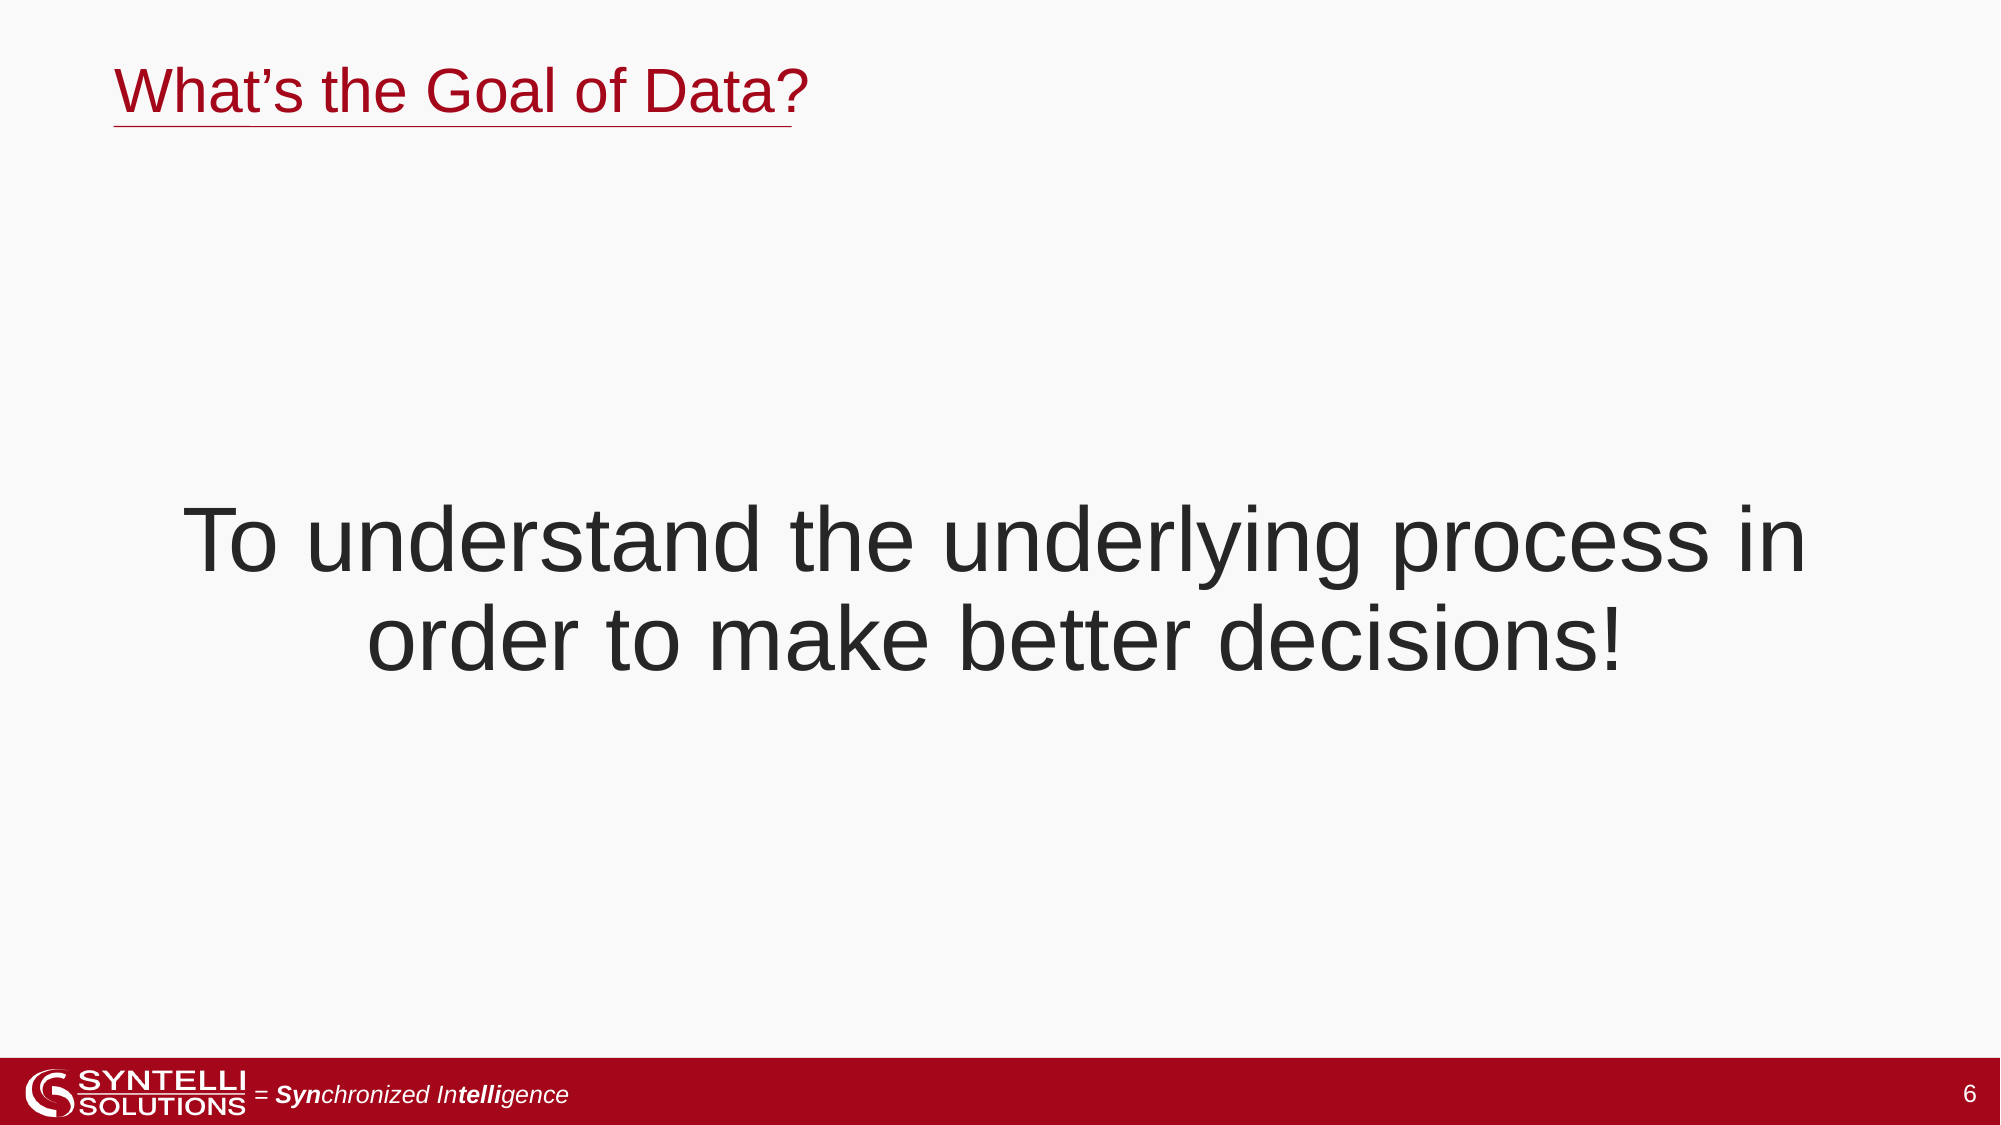

What’s the Goal of Data?
To understand the underlying process in order to make better decisions!
6